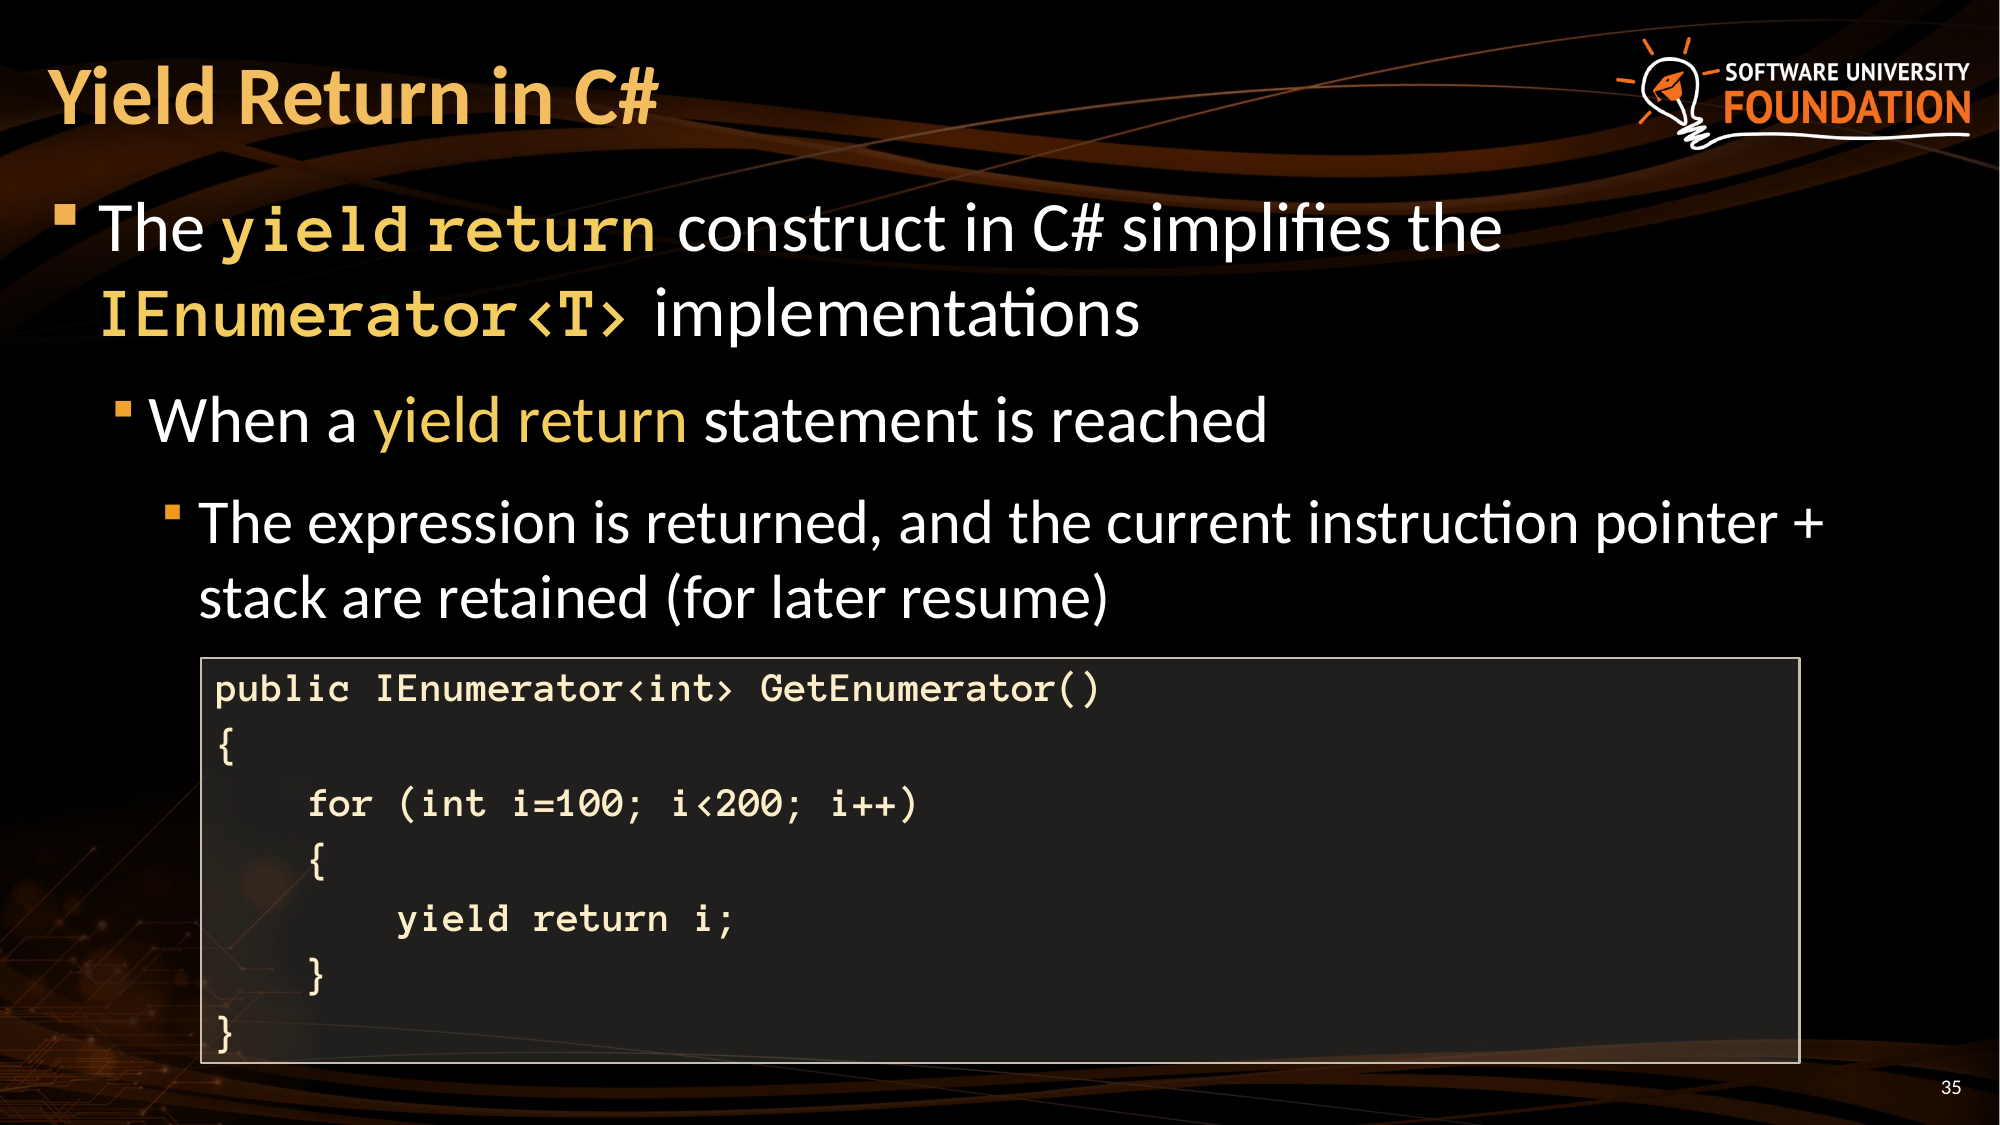

# Yield Return in C#
The yield return construct in C# simplifies the IEnumerator<T> implementations
When a yield return statement is reached
The expression is returned, and the current instruction pointer + stack are retained (for later resume)
public IEnumerator<int> GetEnumerator()
{
    for (int i=100; i<200; i++)
    {
        yield return i;
    }
}
35